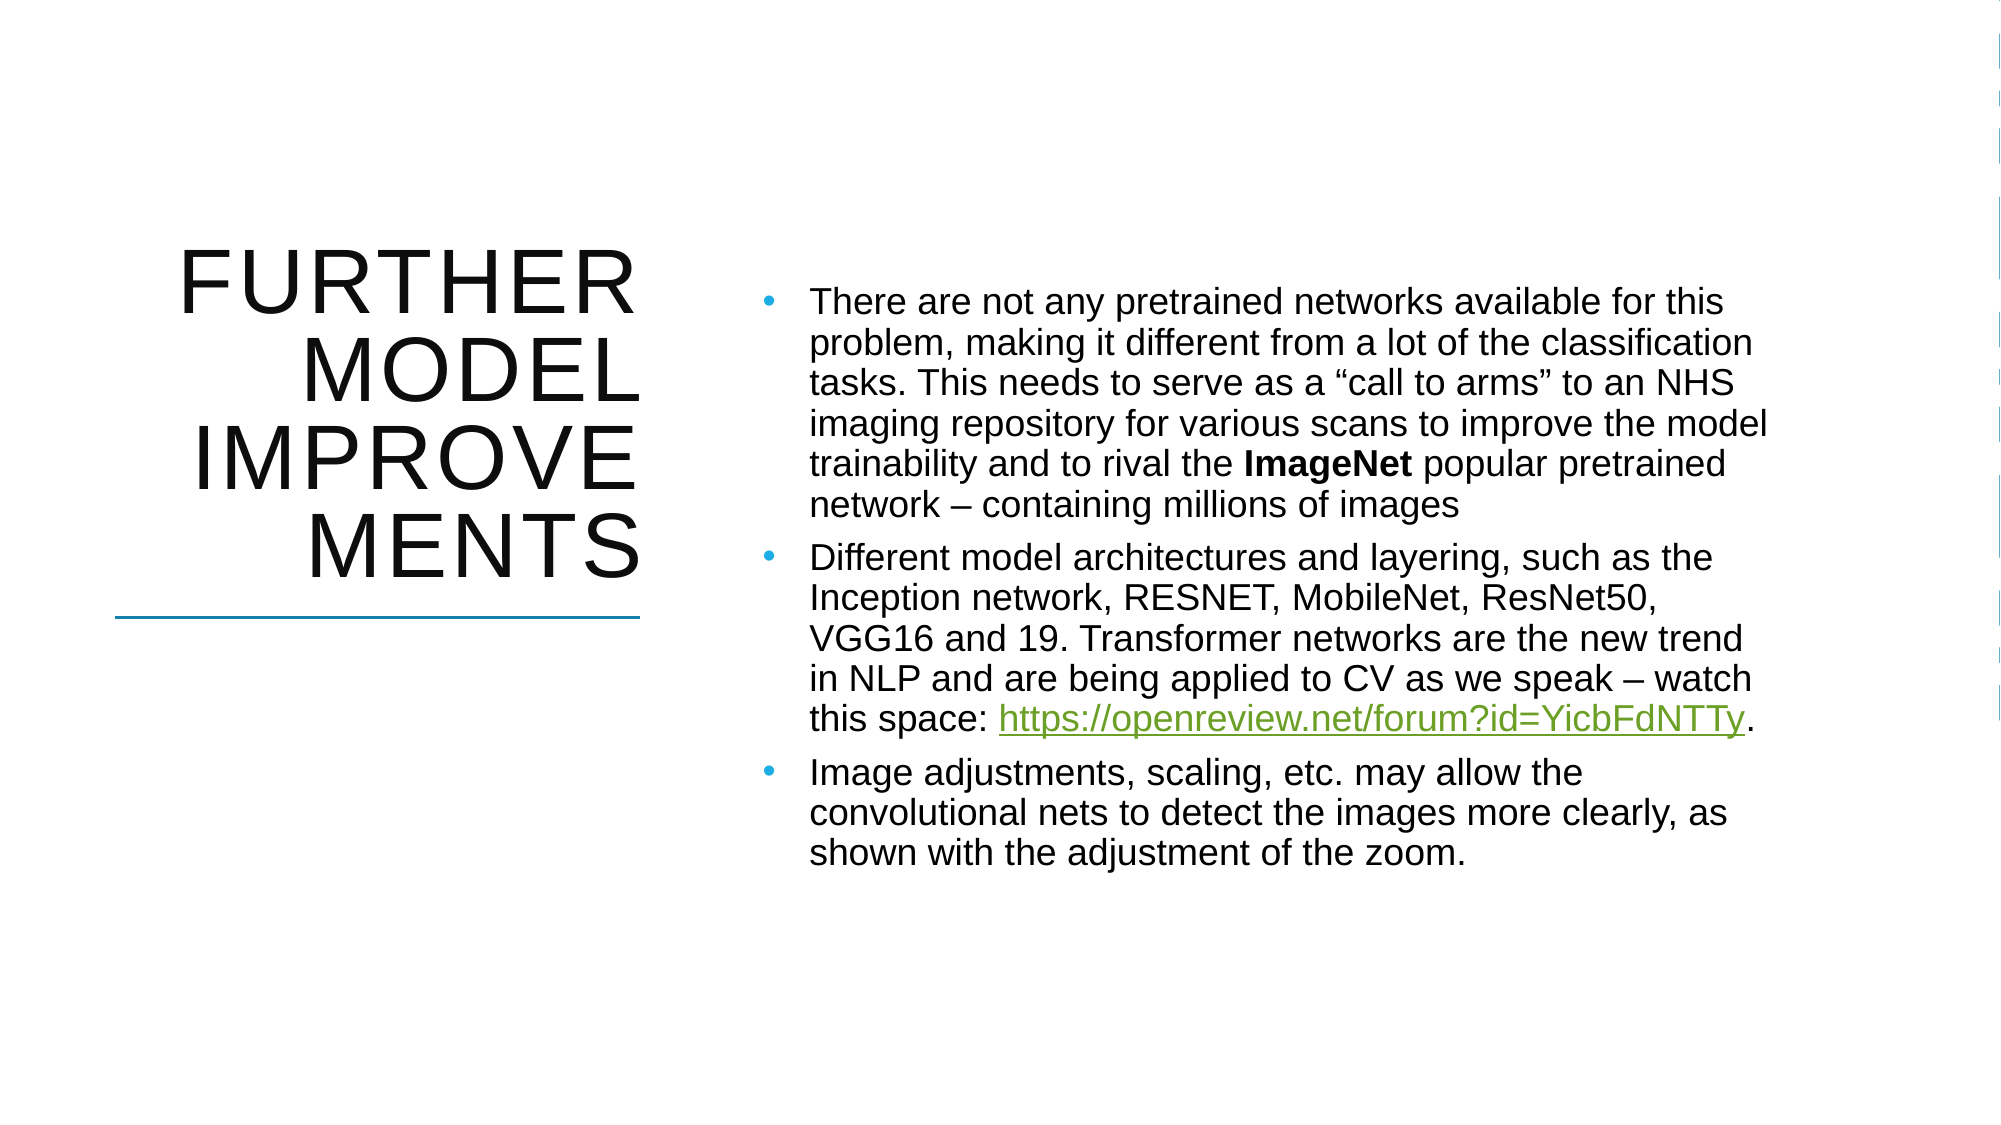

# Further model improvements
There are not any pretrained networks available for this problem, making it different from a lot of the classification tasks. This needs to serve as a “call to arms” to an NHS imaging repository for various scans to improve the model trainability and to rival the ImageNet popular pretrained network – containing millions of images
Different model architectures and layering, such as the Inception network, RESNET, MobileNet, ResNet50, VGG16 and 19. Transformer networks are the new trend in NLP and are being applied to CV as we speak – watch this space: https://openreview.net/forum?id=YicbFdNTTy.
Image adjustments, scaling, etc. may allow the convolutional nets to detect the images more clearly, as shown with the adjustment of the zoom.